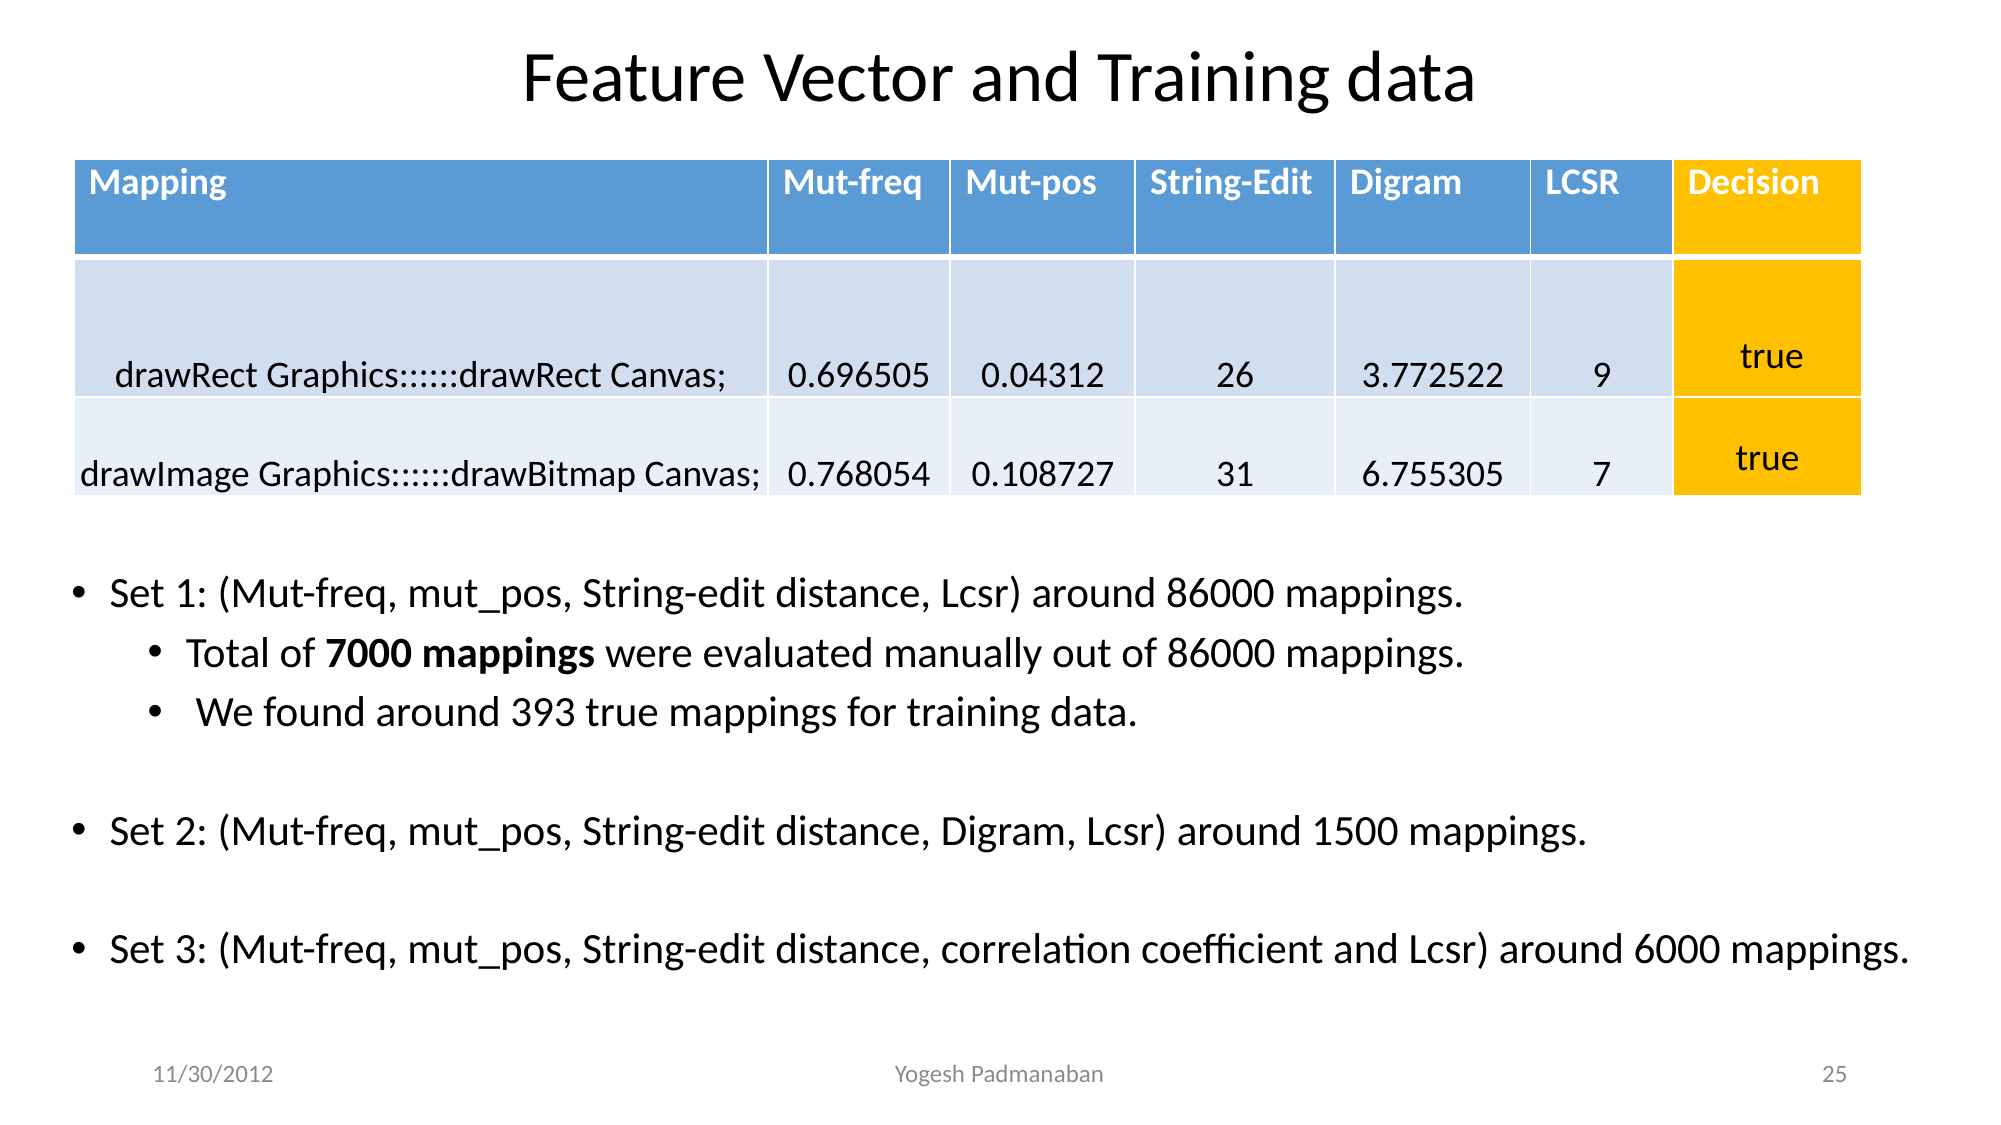

# Feature Vector and Training data
| Mapping | Mut-freq | Mut-pos | String-Edit | Digram | LCSR | Decision |
| --- | --- | --- | --- | --- | --- | --- |
| drawRect Graphics::::::drawRect Canvas; | 0.696505 | 0.04312 | 26 | 3.772522 | 9 | true |
| drawImage Graphics::::::drawBitmap Canvas; | 0.768054 | 0.108727 | 31 | 6.755305 | 7 | true |
Set 1: (Mut-freq, mut_pos, String-edit distance, Lcsr) around 86000 mappings.
Total of 7000 mappings were evaluated manually out of 86000 mappings.
 We found around 393 true mappings for training data.

Set 2: (Mut-freq, mut_pos, String-edit distance, Digram, Lcsr) around 1500 mappings.

Set 3: (Mut-freq, mut_pos, String-edit distance, correlation coefficient and Lcsr) around 6000 mappings.

11/30/2012
Yogesh Padmanaban
25